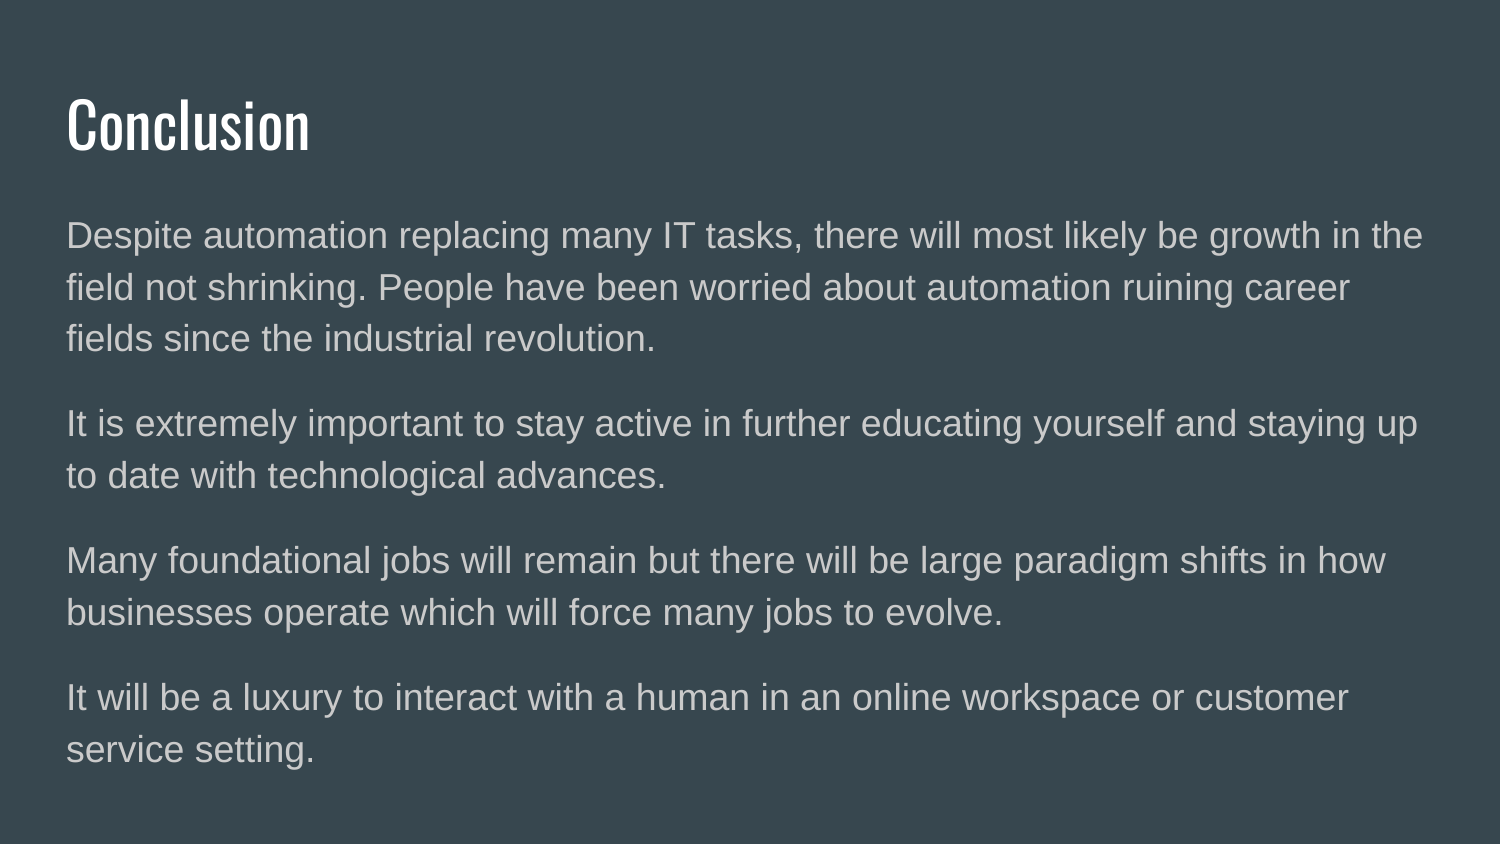

# Conclusion
Despite automation replacing many IT tasks, there will most likely be growth in the field not shrinking. People have been worried about automation ruining career fields since the industrial revolution.
It is extremely important to stay active in further educating yourself and staying up to date with technological advances.
Many foundational jobs will remain but there will be large paradigm shifts in how businesses operate which will force many jobs to evolve.
It will be a luxury to interact with a human in an online workspace or customer service setting.